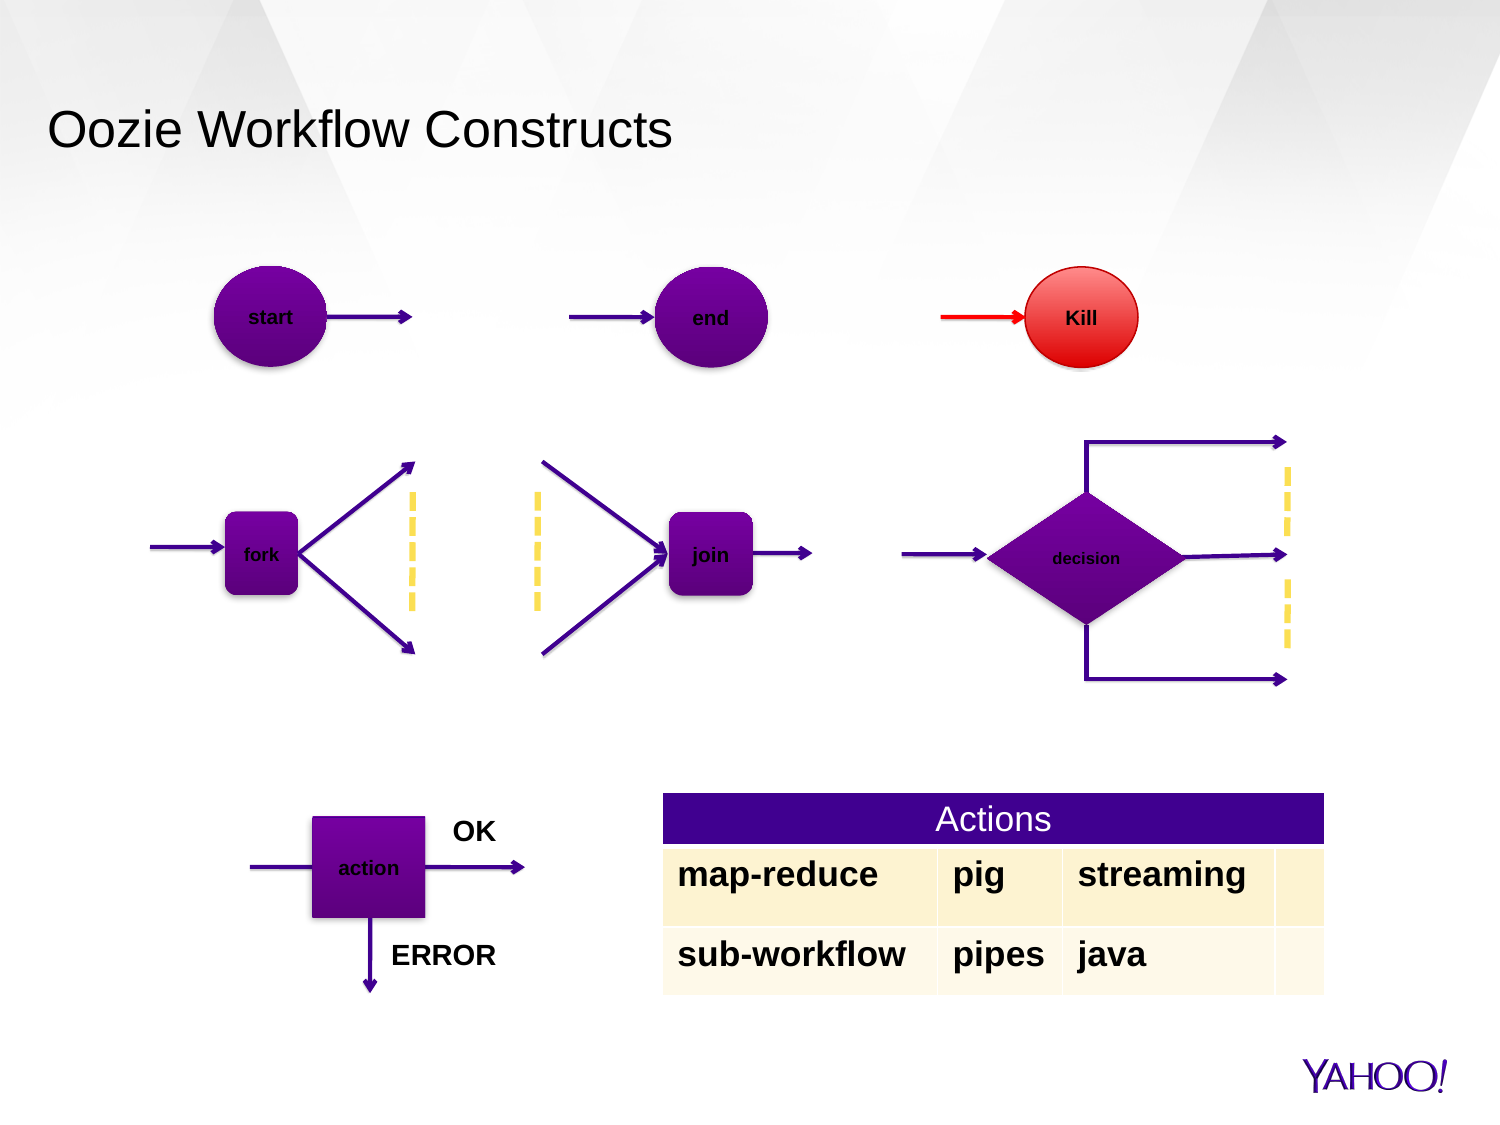

# Oozie Workflow Constructs
start
end
Kill
decision
fork
join
| Actions |  |  |  |
| --- | --- | --- | --- |
| map-reduce | pig | streaming |  |
| sub-workflow | pipes | java |  |
OK
action
ERROR